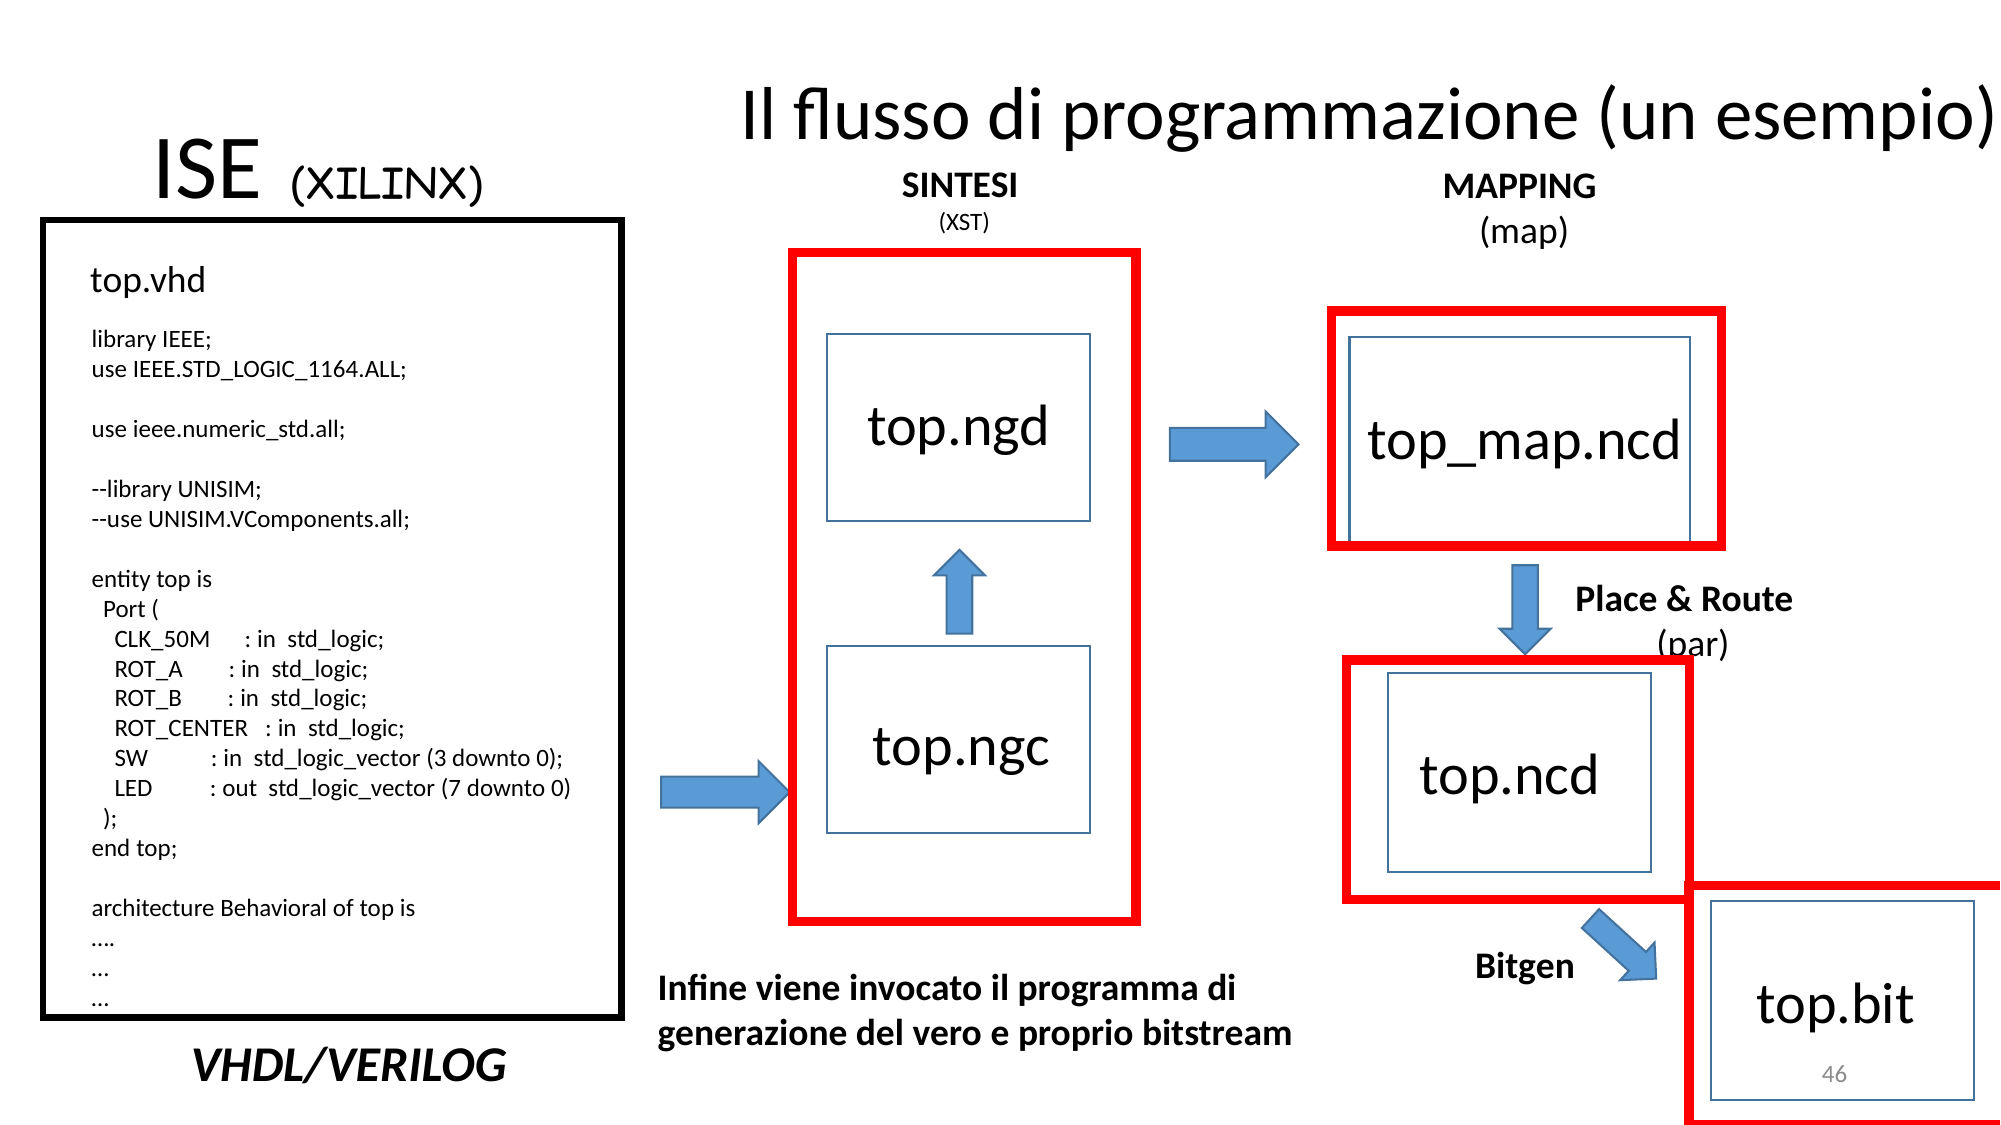

Il flusso di programmazione (un esempio)
# ISE (XILINX)
SINTESI
(XST)

top.ngd

top.ngc

MAPPING
 (map)

top_map.ncd

Il mapper trova le risorse e «mappa» dentro le CLB i vari blocchi che il sintetizzatore ha indicato

top.vhd
library IEEE;
use IEEE.STD_LOGIC_1164.ALL;

use ieee.numeric_std.all;

--library UNISIM;
--use UNISIM.VComponents.all;

entity top is
  Port (
    CLK_50M      : in  std_logic;
    ROT_A        : in  std_logic;
    ROT_B        : in  std_logic;
    ROT_CENTER   : in  std_logic;
    SW           : in  std_logic_vector (3 downto 0);
    LED          : out  std_logic_vector (7 downto 0)
  );
end top;

architecture Behavioral of top is
….
…
…

VHDL/VERILOG

Place & Route
 (par)

top.ncd

Il router si occupa di collegare le varie CLB calcolando i delay e le varie frequenze massime di funzionamento

Bitgen
top.bit
Infine viene invocato il programma di generazione del vero e proprio bitstream

Il sintetizzatore traduce i costrutti in porte logiche elementari, LUT, FF ecc.
46